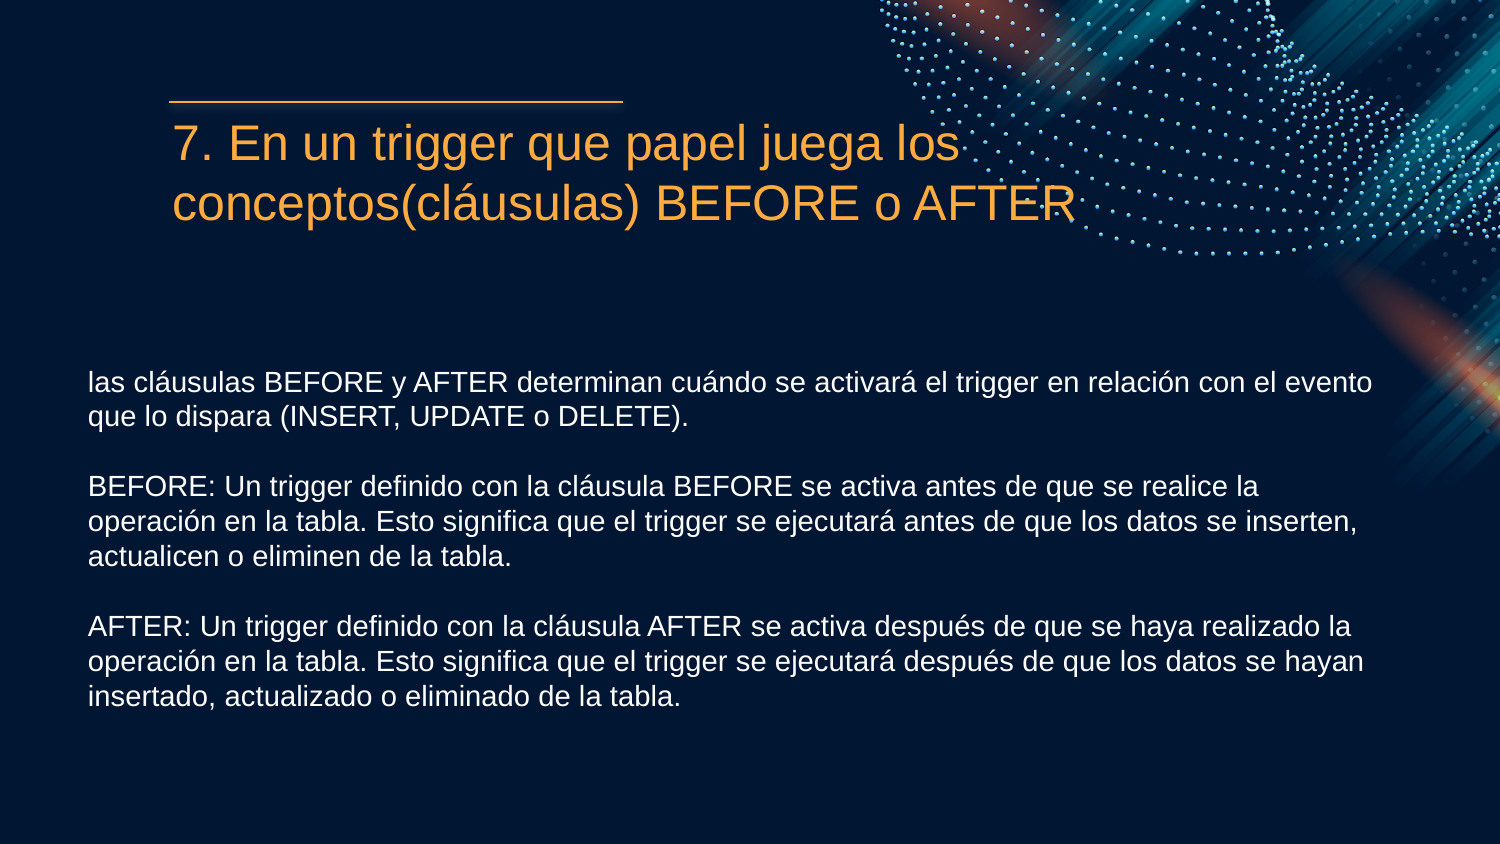

# 7. En un trigger que papel juega los conceptos(cláusulas) BEFORE o AFTER
las cláusulas BEFORE y AFTER determinan cuándo se activará el trigger en relación con el evento que lo dispara (INSERT, UPDATE o DELETE).

BEFORE: Un trigger definido con la cláusula BEFORE se activa antes de que se realice la operación en la tabla. Esto significa que el trigger se ejecutará antes de que los datos se inserten, actualicen o eliminen de la tabla.

AFTER: Un trigger definido con la cláusula AFTER se activa después de que se haya realizado la operación en la tabla. Esto significa que el trigger se ejecutará después de que los datos se hayan insertado, actualizado o eliminado de la tabla.